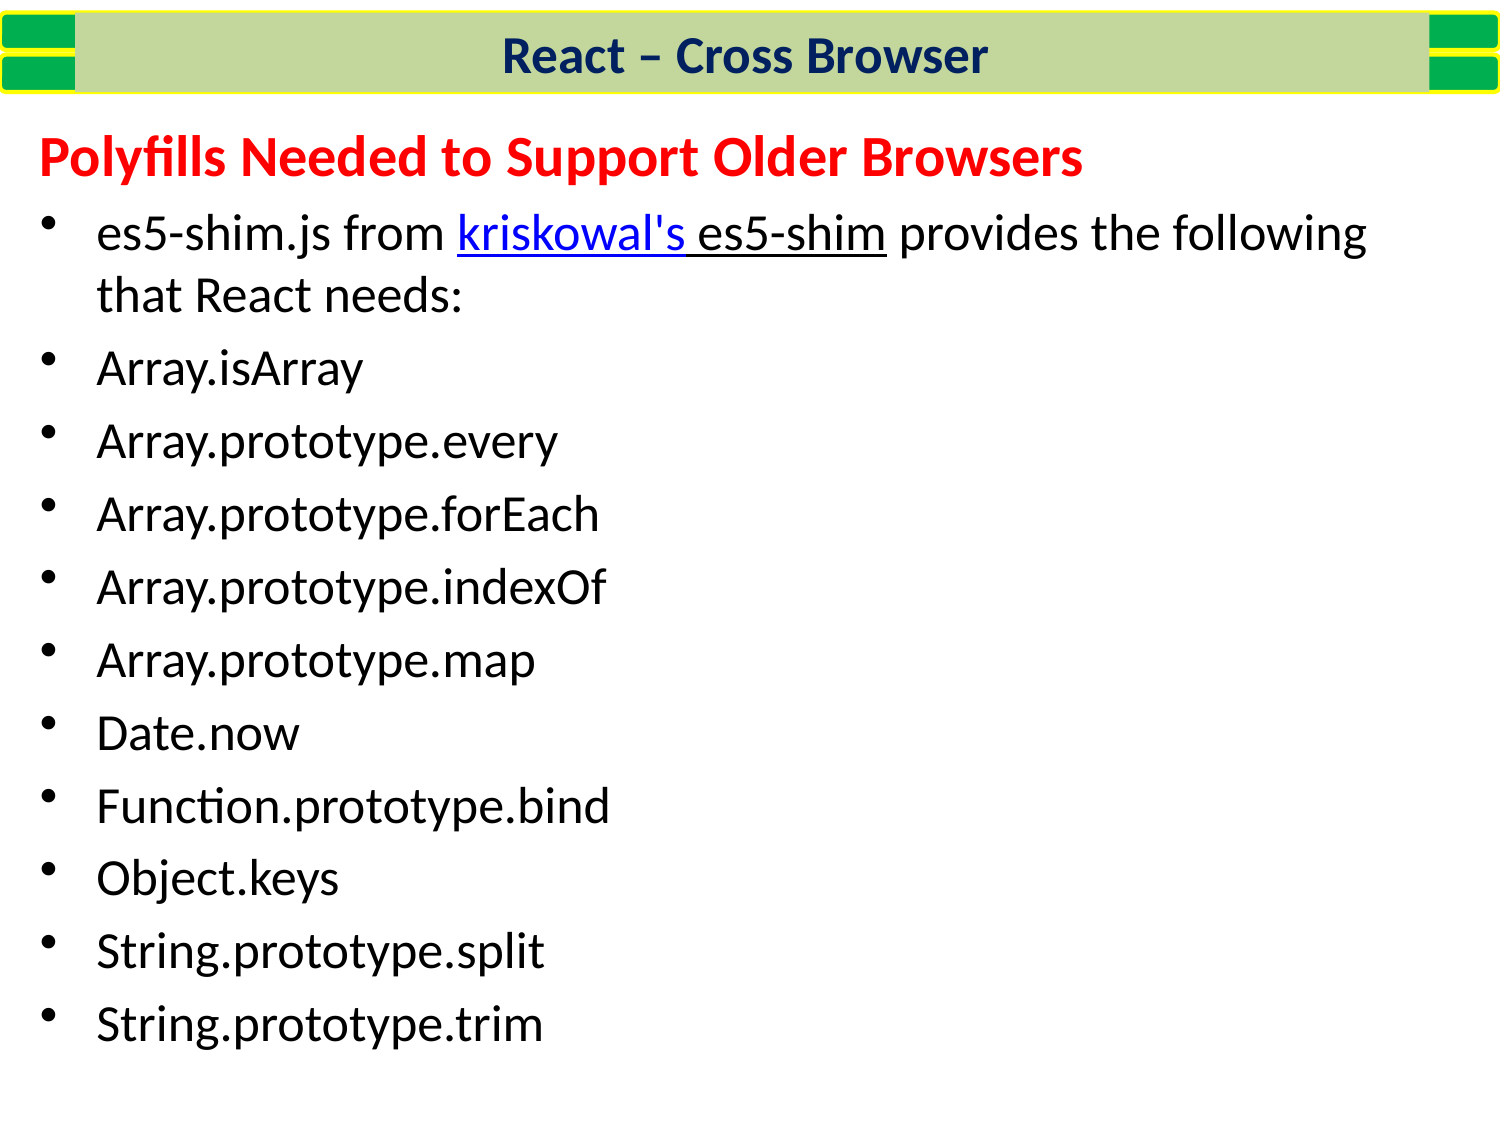

React – Cross Browser

Polyfills Needed to Support Older Browsers
es5-shim.js from kriskowal's es5-shim provides the following that React needs:
Array.isArray
Array.prototype.every
Array.prototype.forEach
Array.prototype.indexOf
Array.prototype.map
Date.now
Function.prototype.bind
Object.keys
String.prototype.split
String.prototype.trim